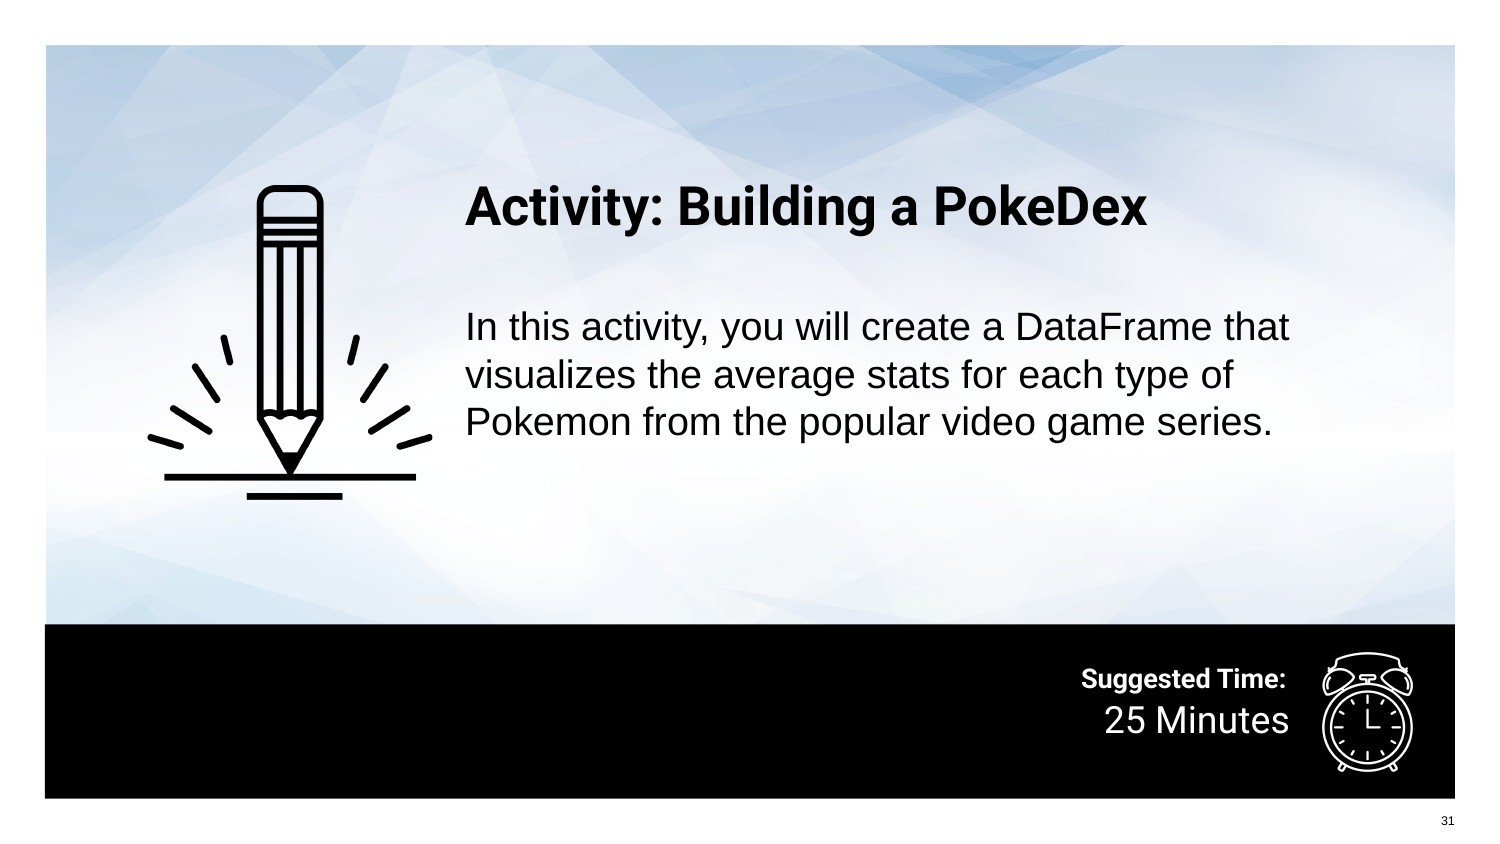

Activity: Building a PokeDex

In this activity, you will create a DataFrame that visualizes the average stats for each type of Pokemon from the popular video game series.
# 25 Minutes

31